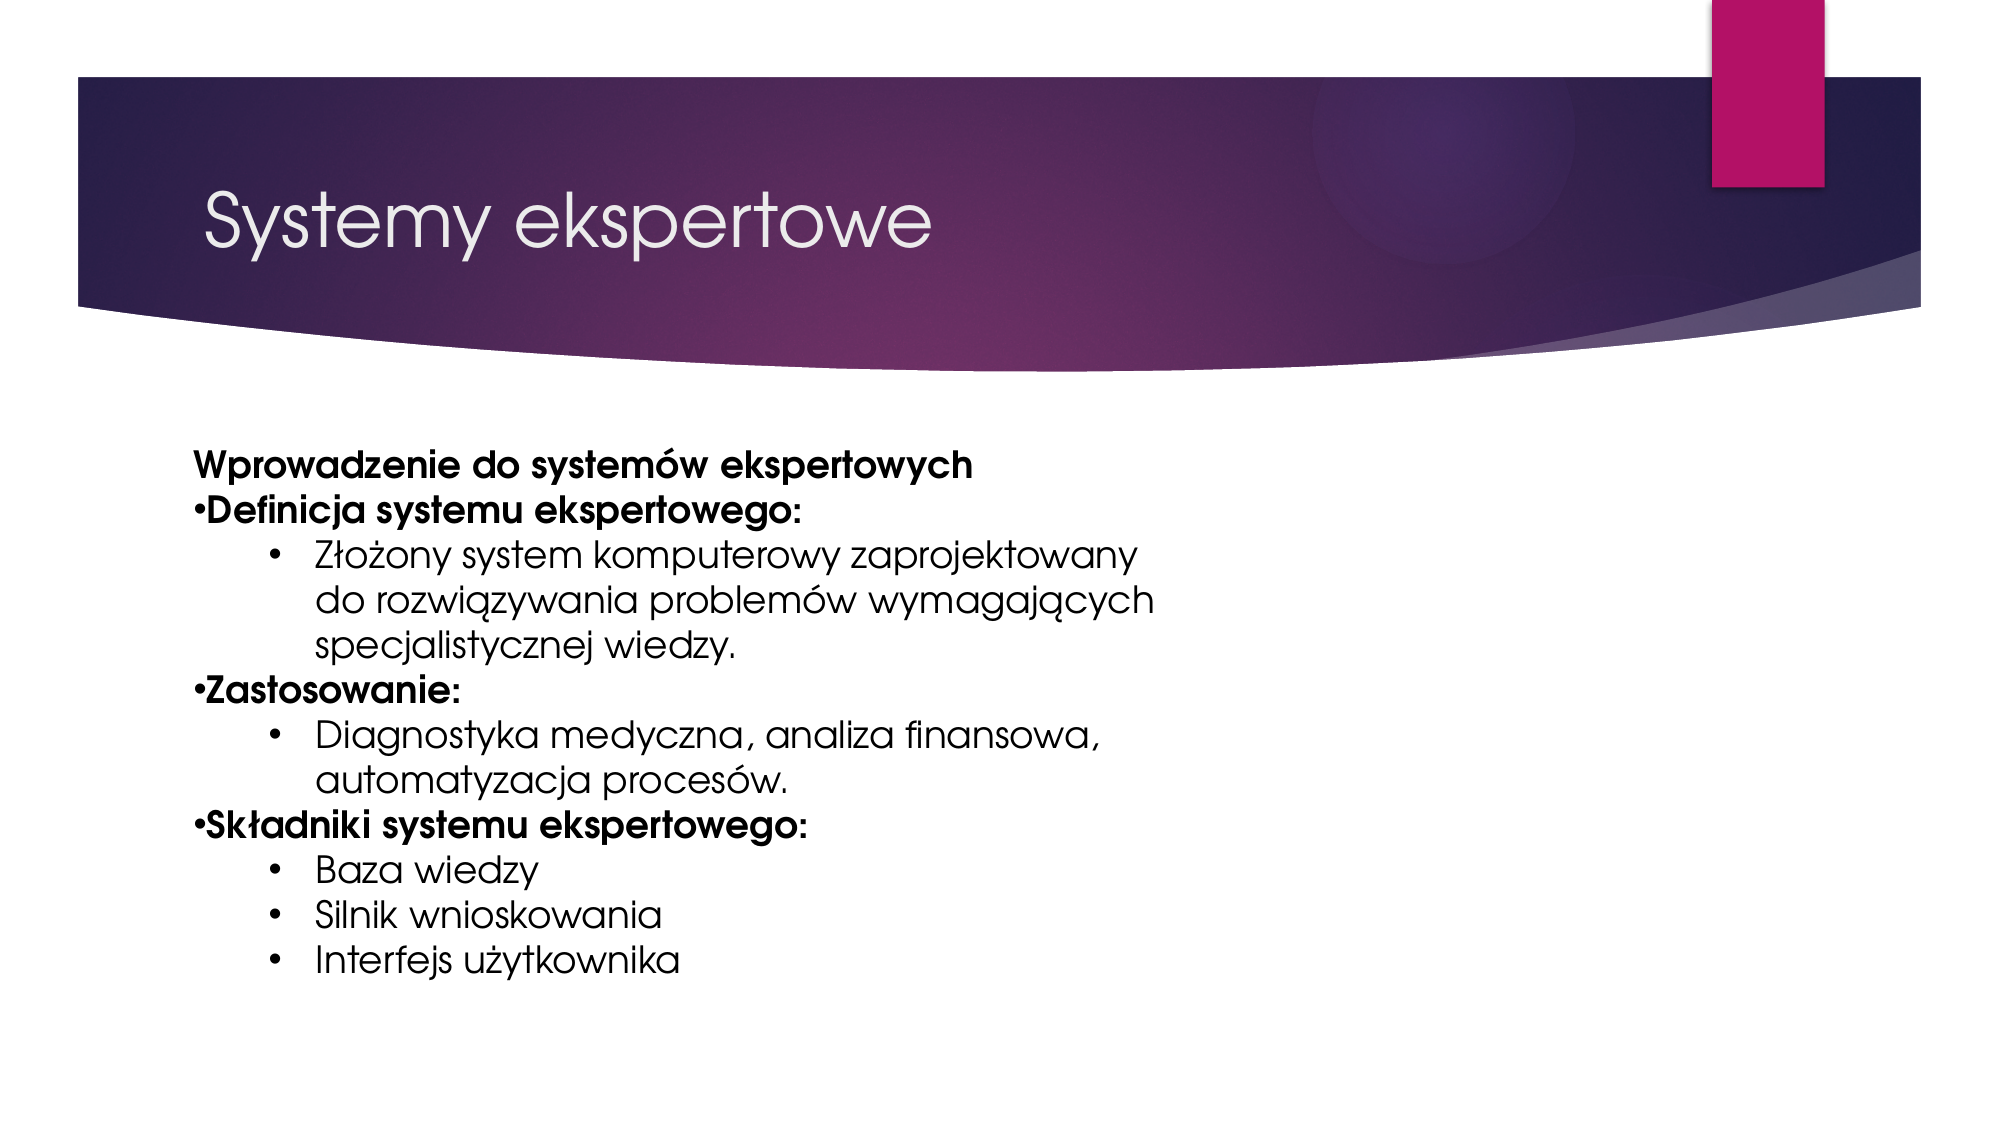

# Systemy ekspertowe
Wprowadzenie do systemów ekspertowych
Definicja systemu ekspertowego:
Złożony system komputerowy zaprojektowany do rozwiązywania problemów wymagających specjalistycznej wiedzy.
Zastosowanie:
Diagnostyka medyczna, analiza finansowa, automatyzacja procesów.
Składniki systemu ekspertowego:
Baza wiedzy
Silnik wnioskowania
Interfejs użytkownika